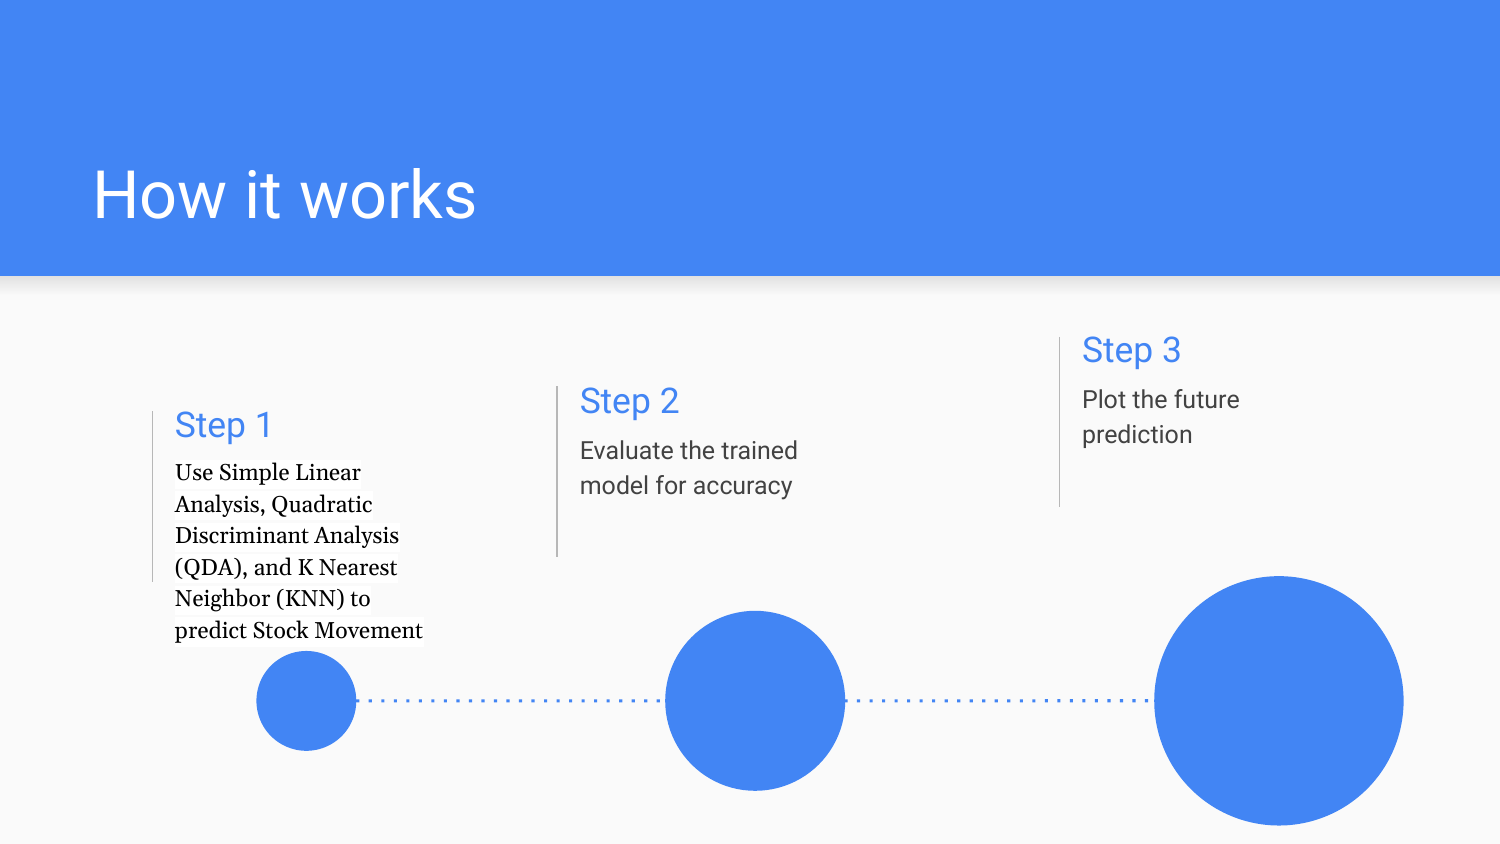

# How it works
Step 3
Plot the future prediction
Step 2
Step 1
Evaluate the trained model for accuracy
Use Simple Linear Analysis, Quadratic Discriminant Analysis (QDA), and K Nearest Neighbor (KNN) to predict Stock Movement